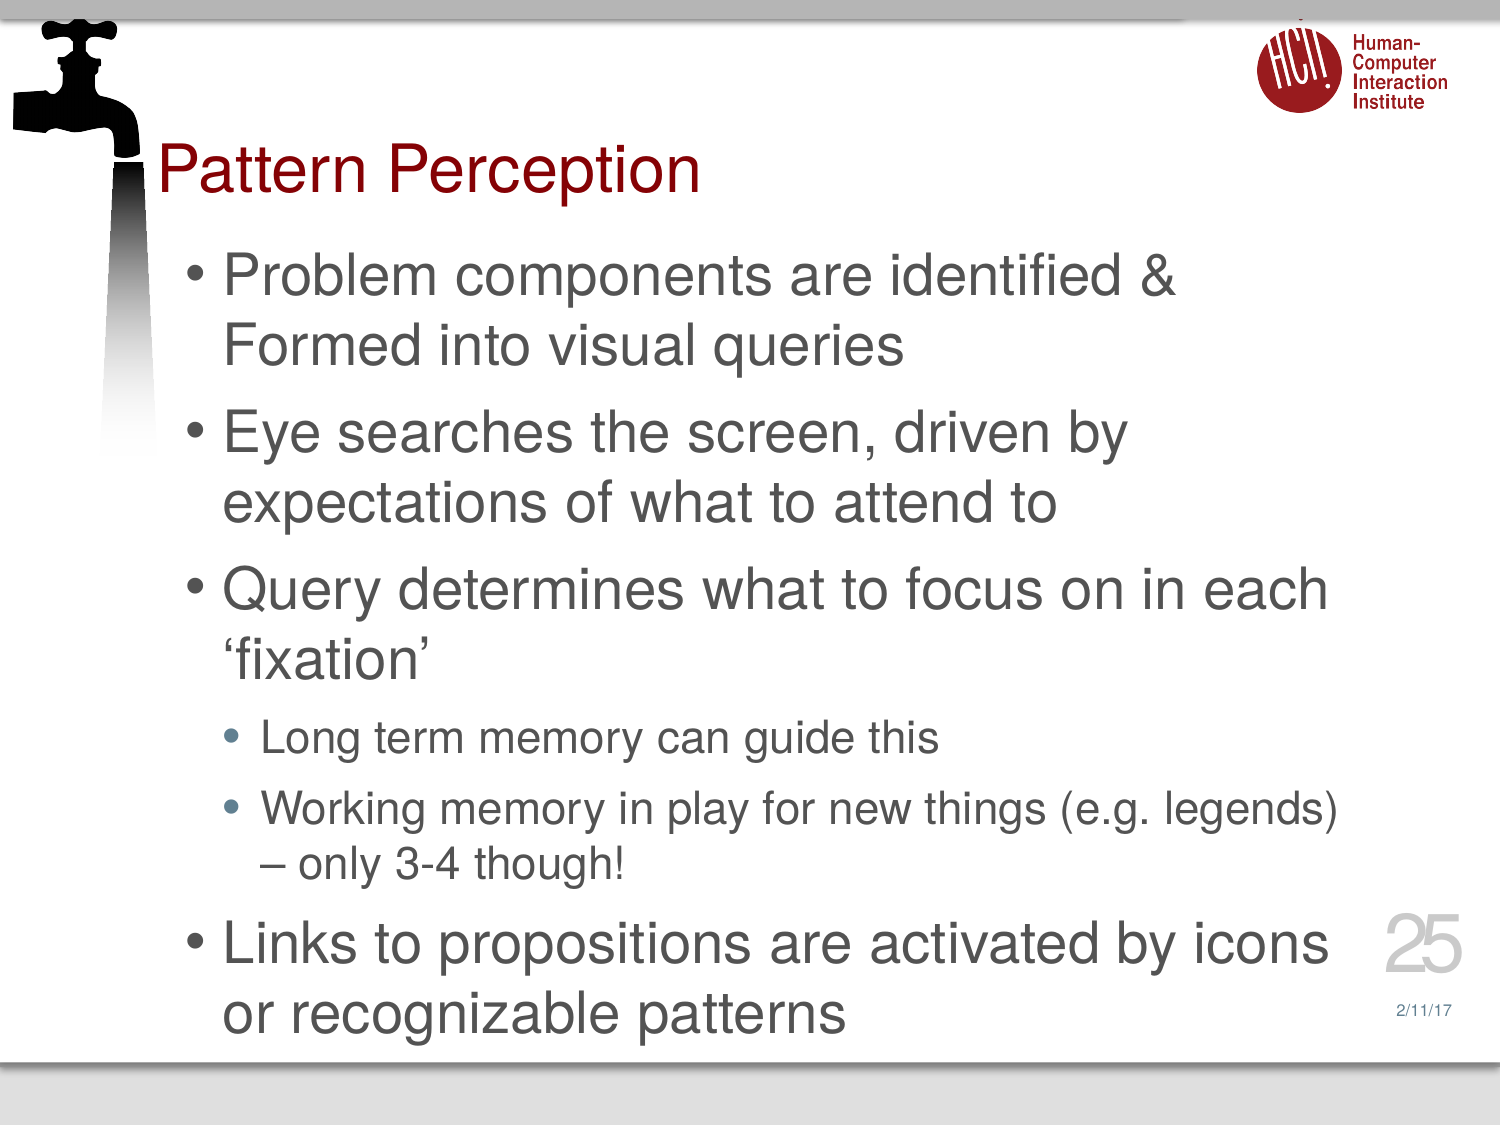

# Pattern Perception
Problem components are identified & Formed into visual queries
Eye searches the screen, driven by expectations of what to attend to
Query determines what to focus on in each ‘fixation’
Long term memory can guide this
Working memory in play for new things (e.g. legends) – only 3-4 though!
Links to propositions are activated by icons or recognizable patterns

25
2/11/17